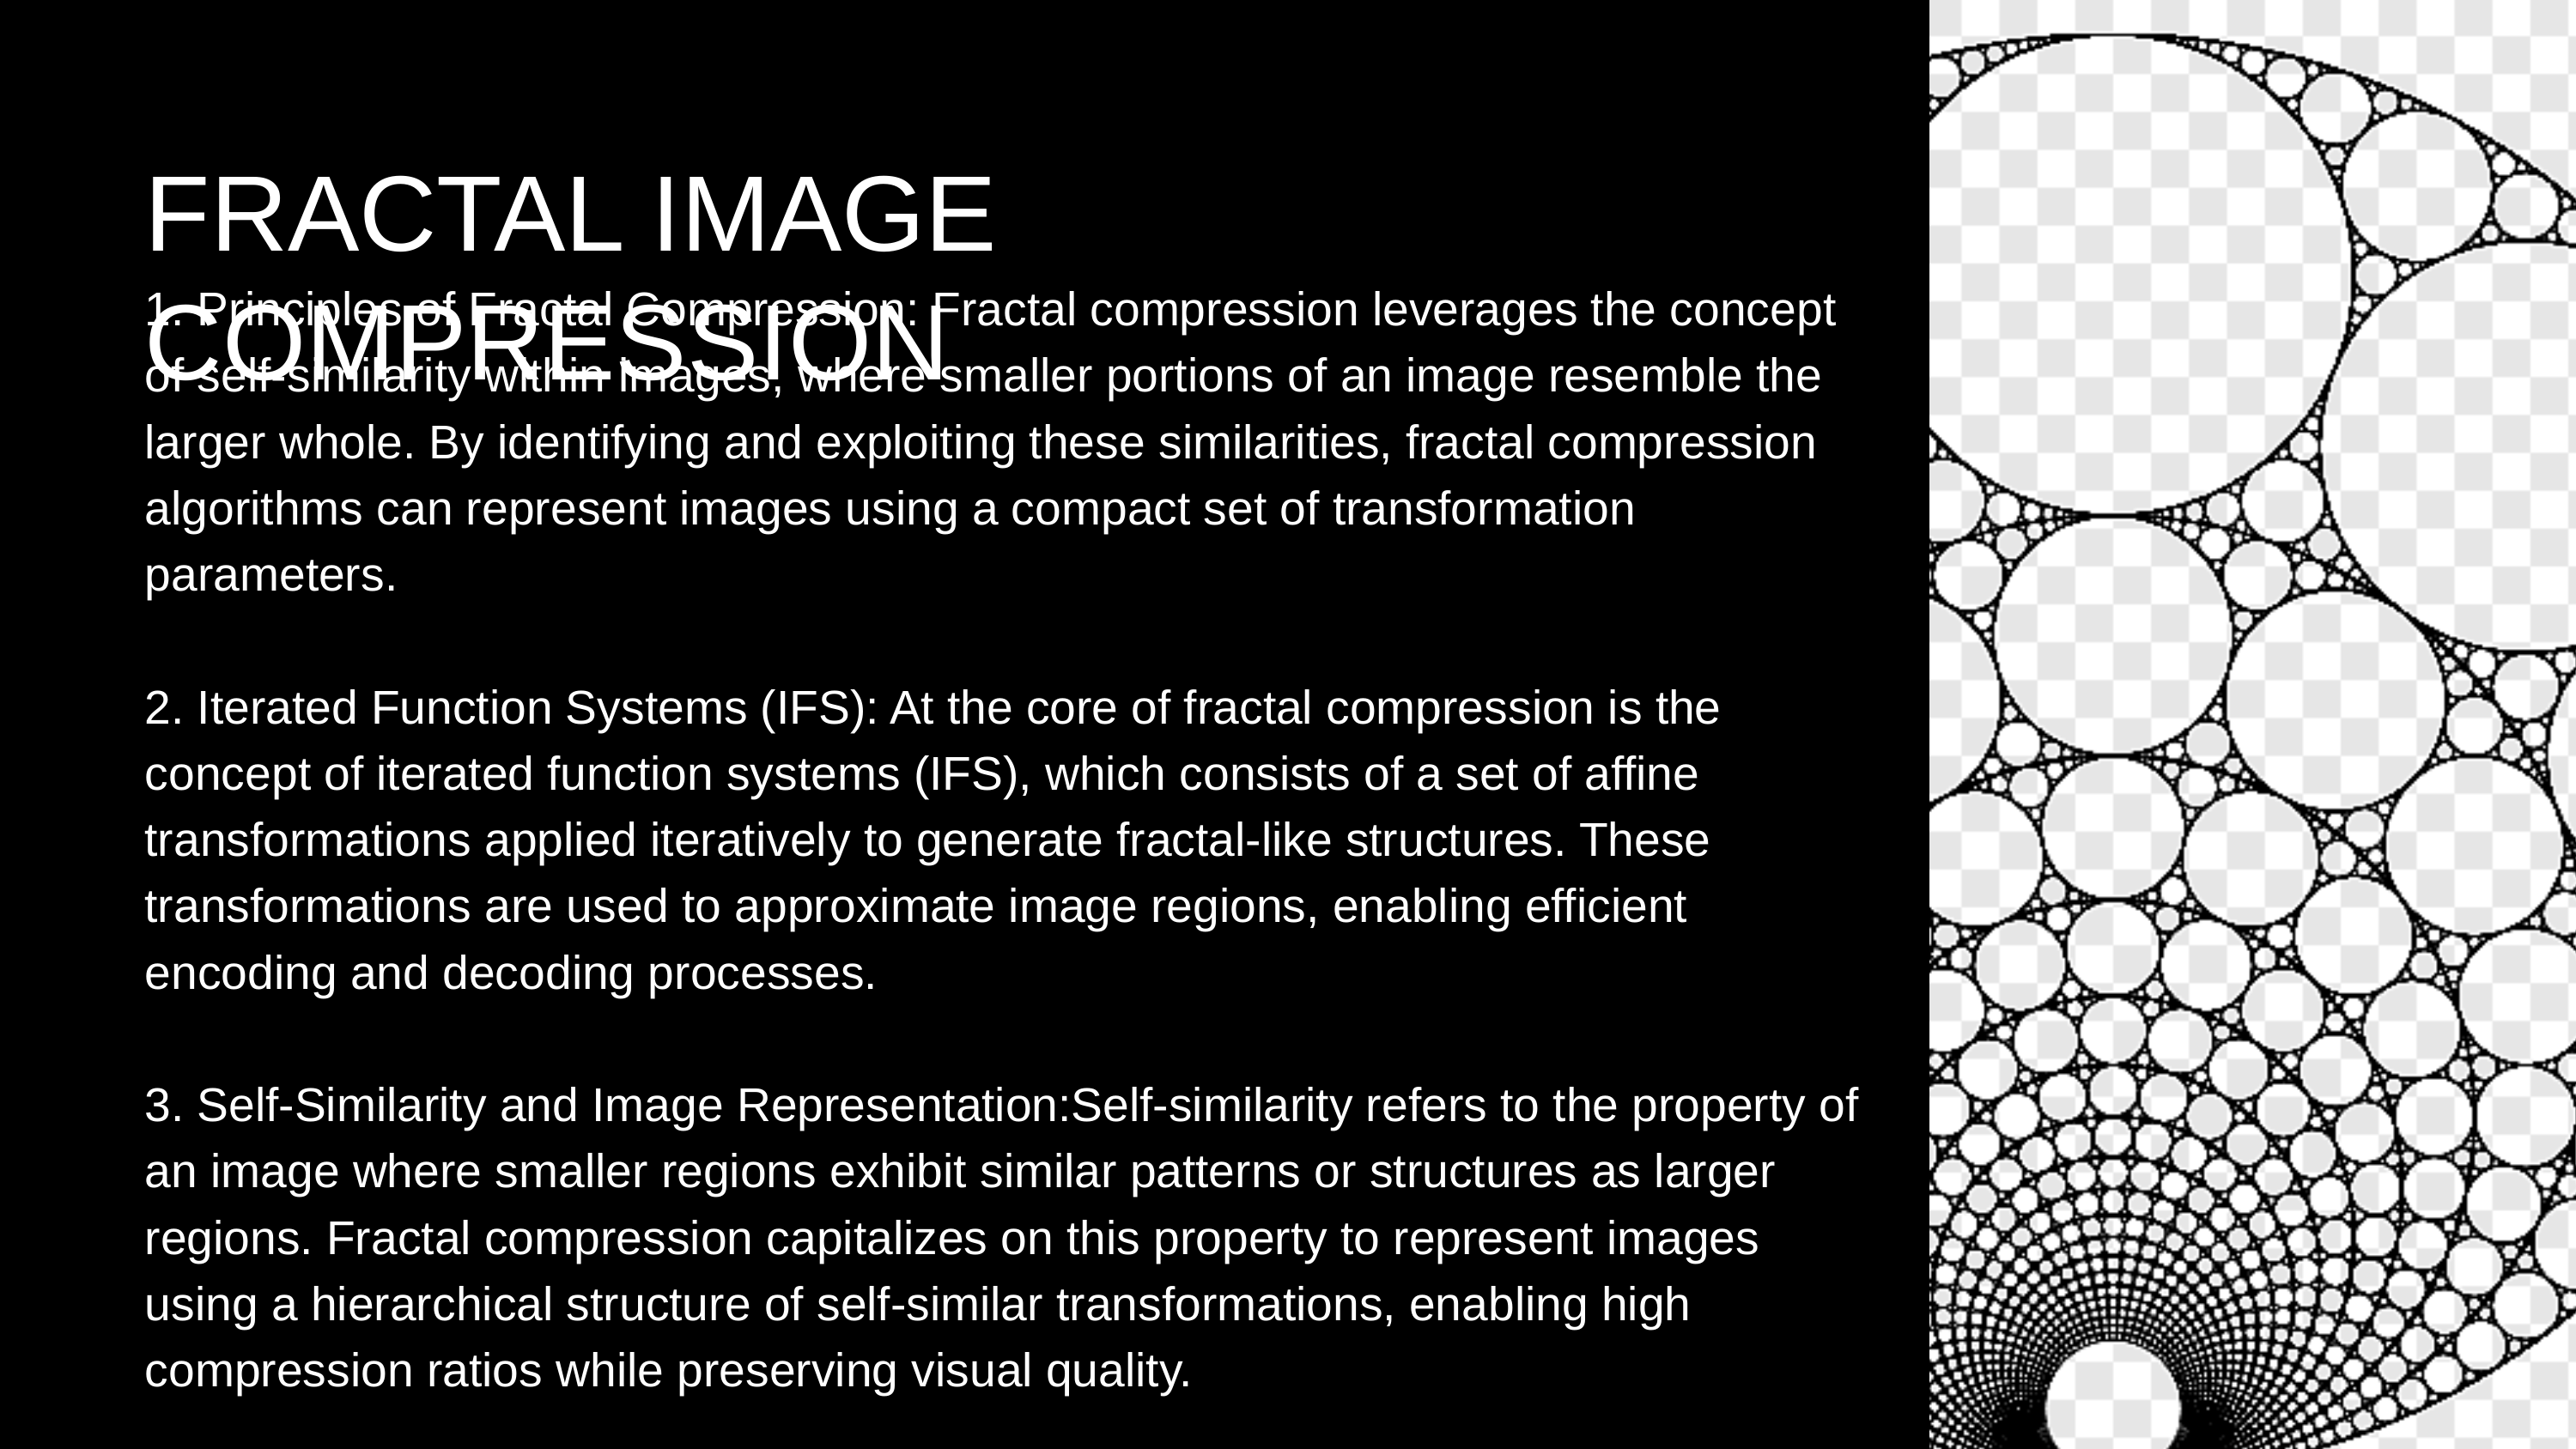

FRACTAL IMAGE COMPRESSION
1. Principles of Fractal Compression: Fractal compression leverages the concept of self-similarity within images, where smaller portions of an image resemble the larger whole. By identifying and exploiting these similarities, fractal compression algorithms can represent images using a compact set of transformation parameters.

2. Iterated Function Systems (IFS): At the core of fractal compression is the concept of iterated function systems (IFS), which consists of a set of affine transformations applied iteratively to generate fractal-like structures. These transformations are used to approximate image regions, enabling efficient encoding and decoding processes.

3. Self-Similarity and Image Representation:Self-similarity refers to the property of an image where smaller regions exhibit similar patterns or structures as larger regions. Fractal compression capitalizes on this property to represent images using a hierarchical structure of self-similar transformations, enabling high compression ratios while preserving visual quality.